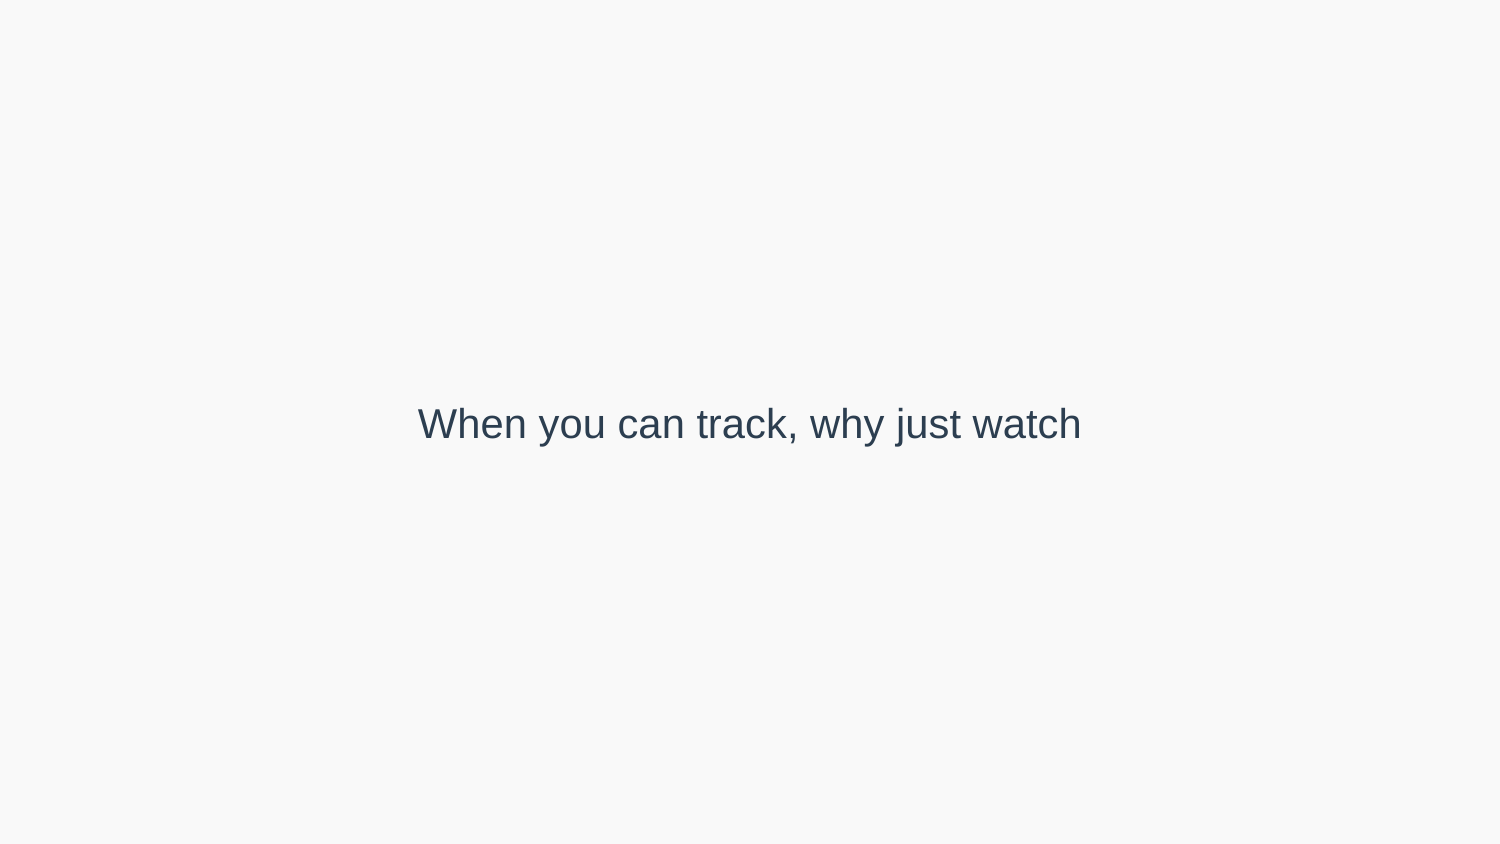

When you can track, why just watch